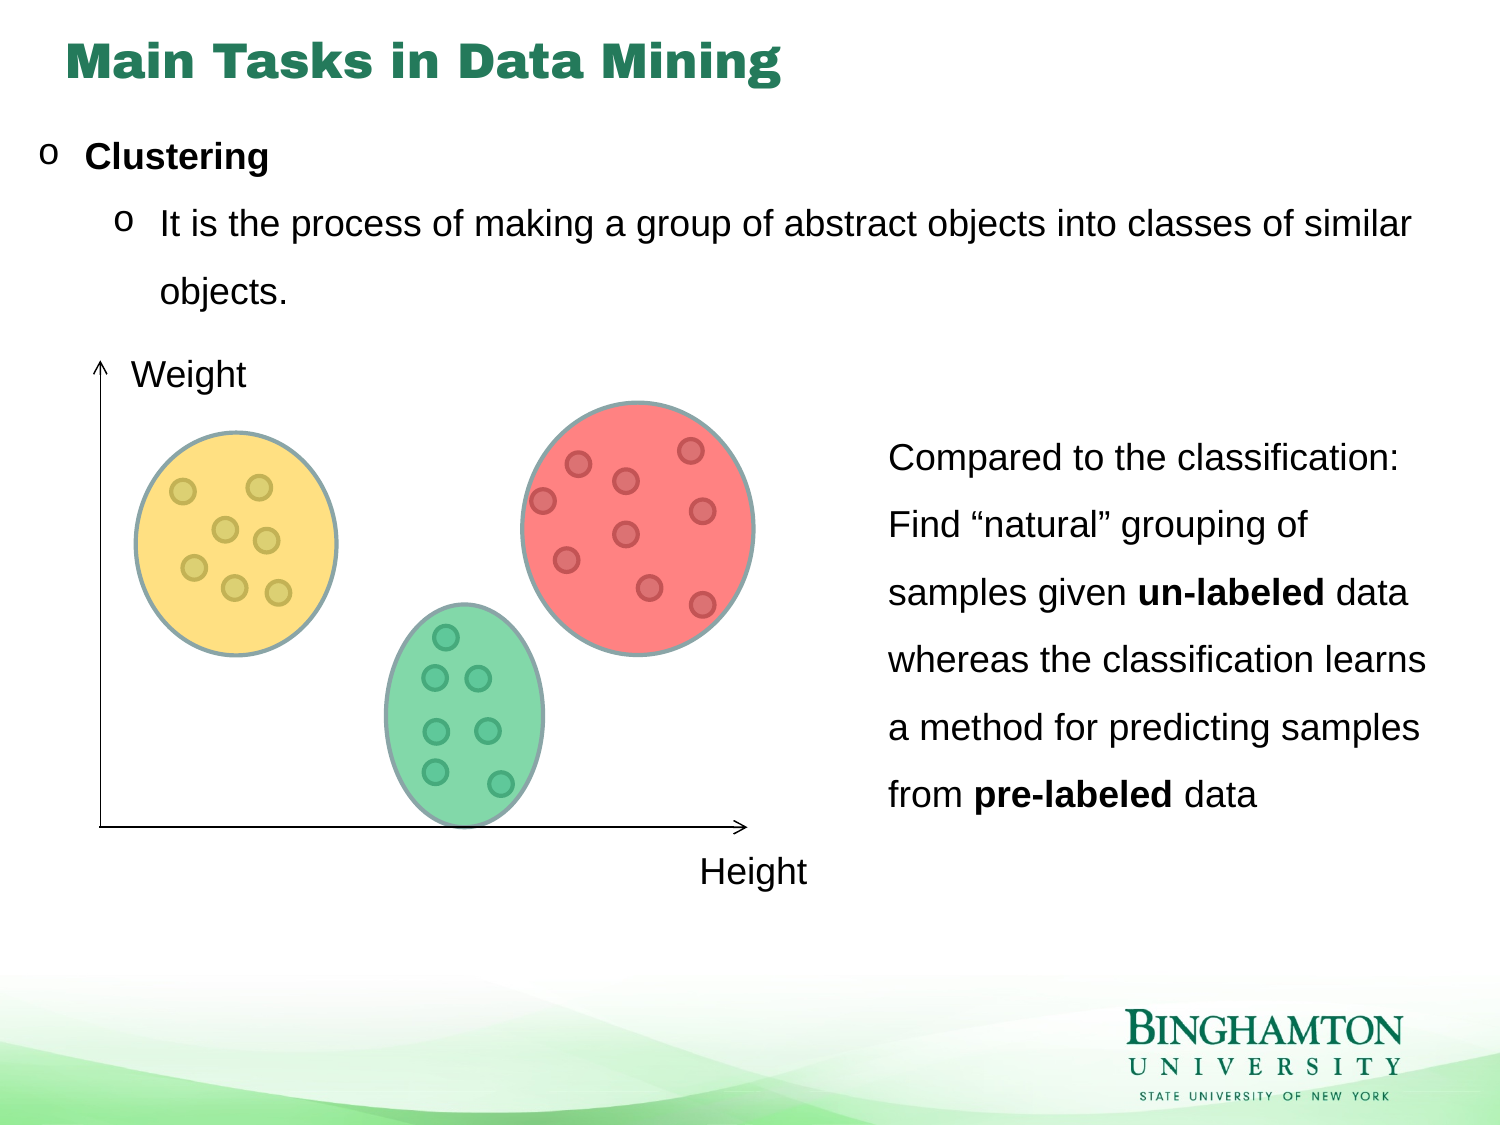

Main Tasks in Data Mining
Clustering
It is the process of making a group of abstract objects into classes of similar objects.
Weight

Compared to the classification:
Find “natural” grouping of samples given un-labeled data whereas the classification learns a method for predicting samples from pre-labeled data

Height